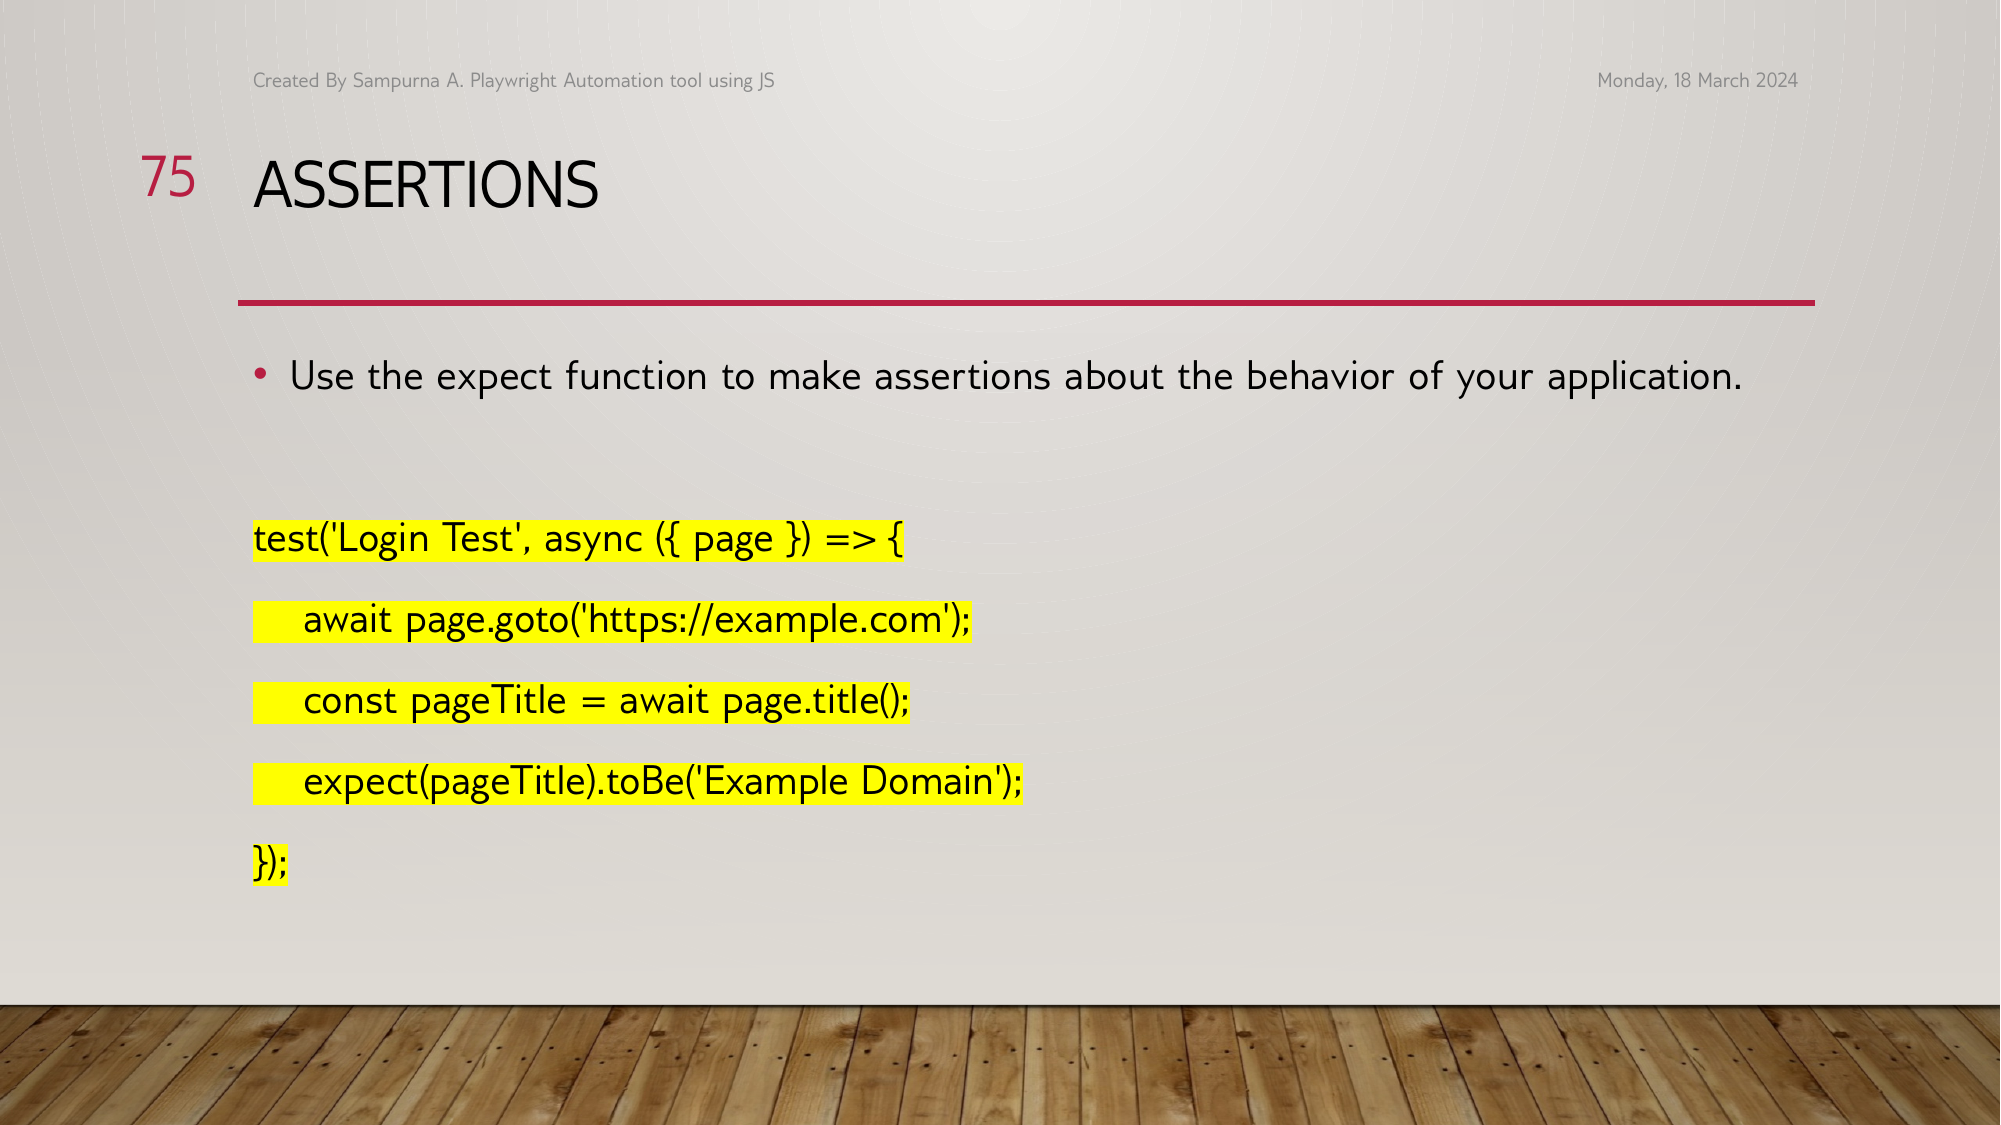

Created By Sampurna A. Playwright Automation tool using JS
Monday, 18 March 2024
75
# Assertions
Use the expect function to make assertions about the behavior of your application.

test('Login Test', async ({ page }) => {
    await page.goto('https://example.com');
    const pageTitle = await page.title();
    expect(pageTitle).toBe('Example Domain');
});